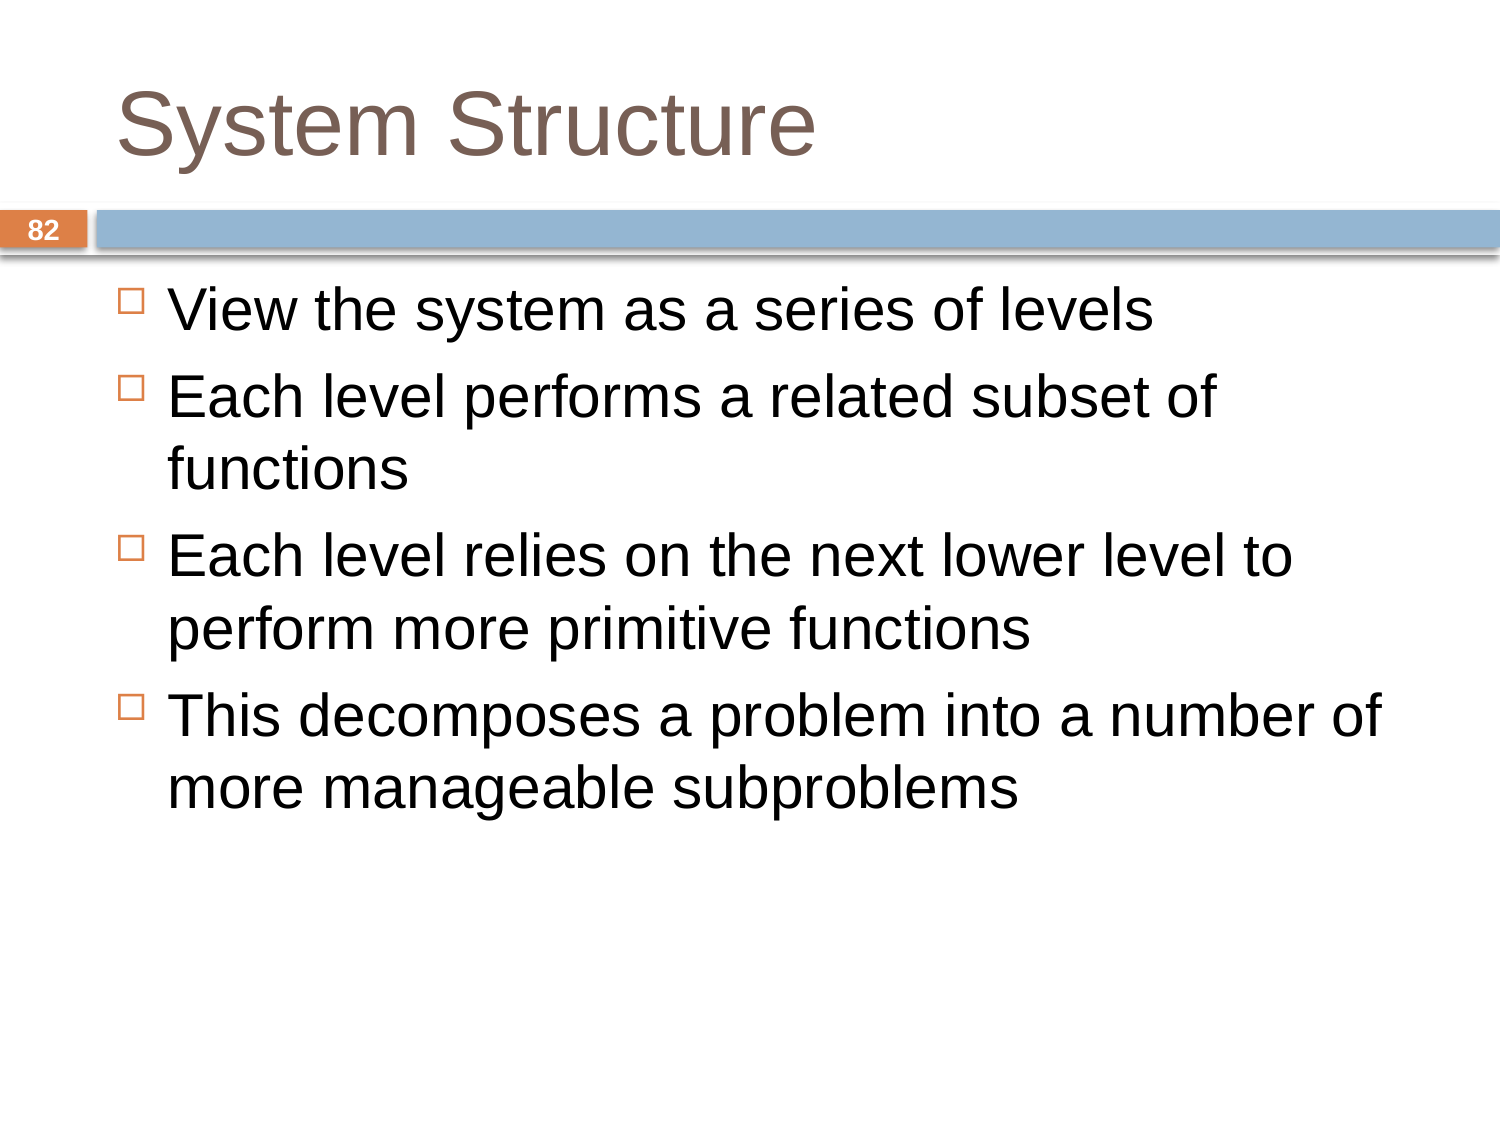

# System Structure
82
View the system as a series of levels
Each level performs a related subset of functions
Each level relies on the next lower level to perform more primitive functions
This decomposes a problem into a number of more manageable subproblems